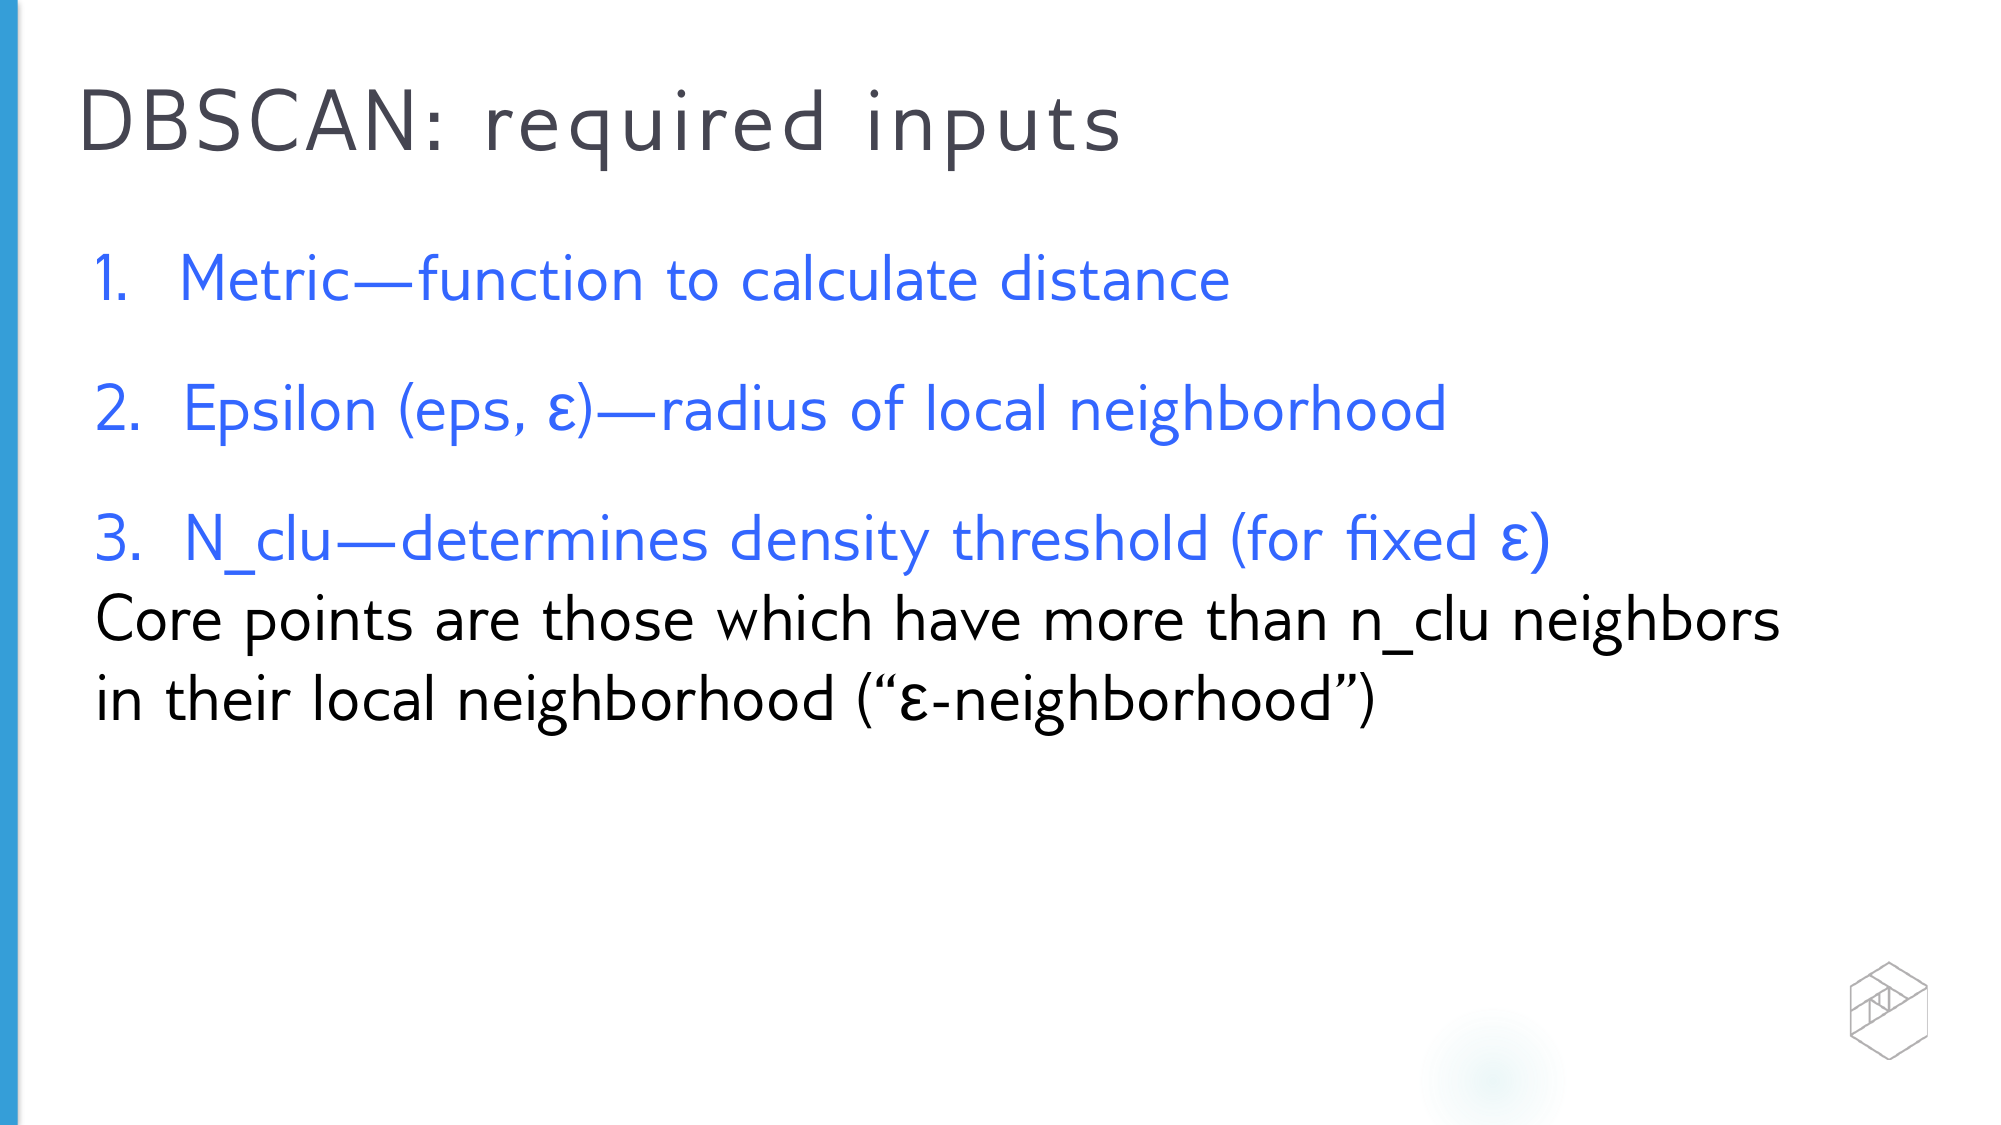

# DBSCAN: required inputs
Metric—function to calculate distance

2.  Epsilon (eps, ε)—radius of local neighborhood

3.  N_clu—determines density threshold (for fixed ε)
Core points are those which have more than n_clu neighbors
in their local neighborhood (“ε-neighborhood”)